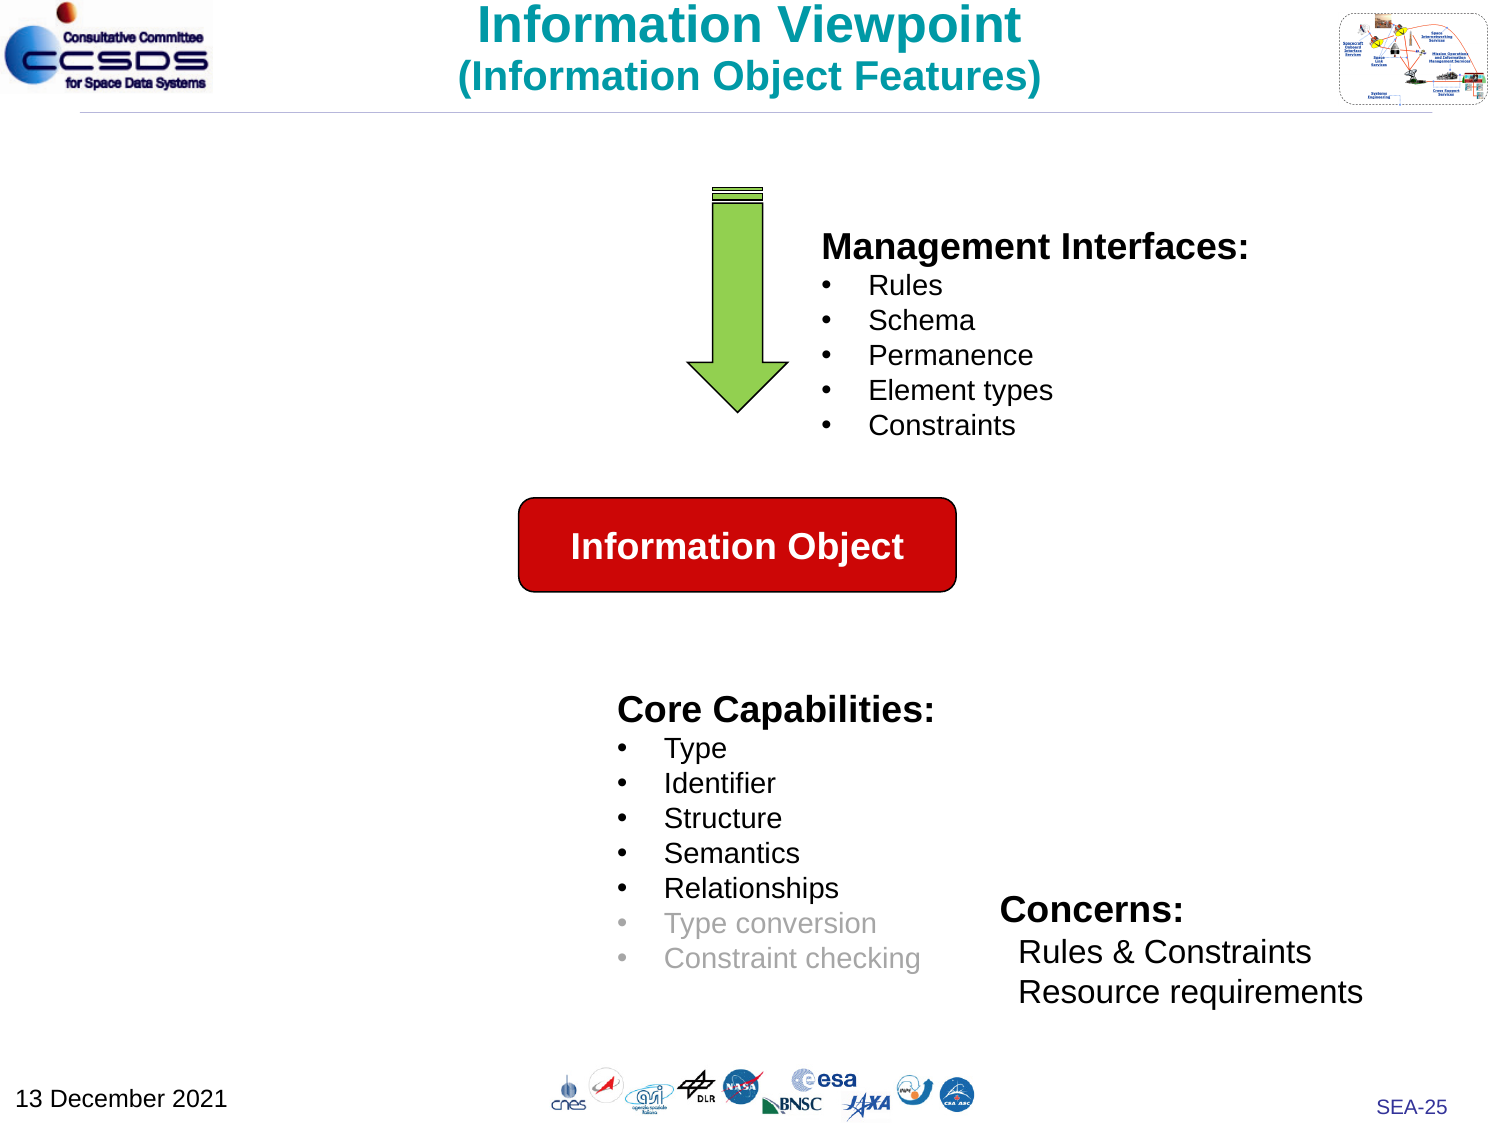

Information Viewpoint
(Information Object Features)
Management Interfaces:
Rules
Schema
Permanence
Element types
Constraints

Information Object
Core Capabilities:
Type
Identifier
Structure
Semantics
Relationships
Type conversion
Constraint checking
Concerns:
  Rules & Constraints
  Resource requirements

13 December 2021